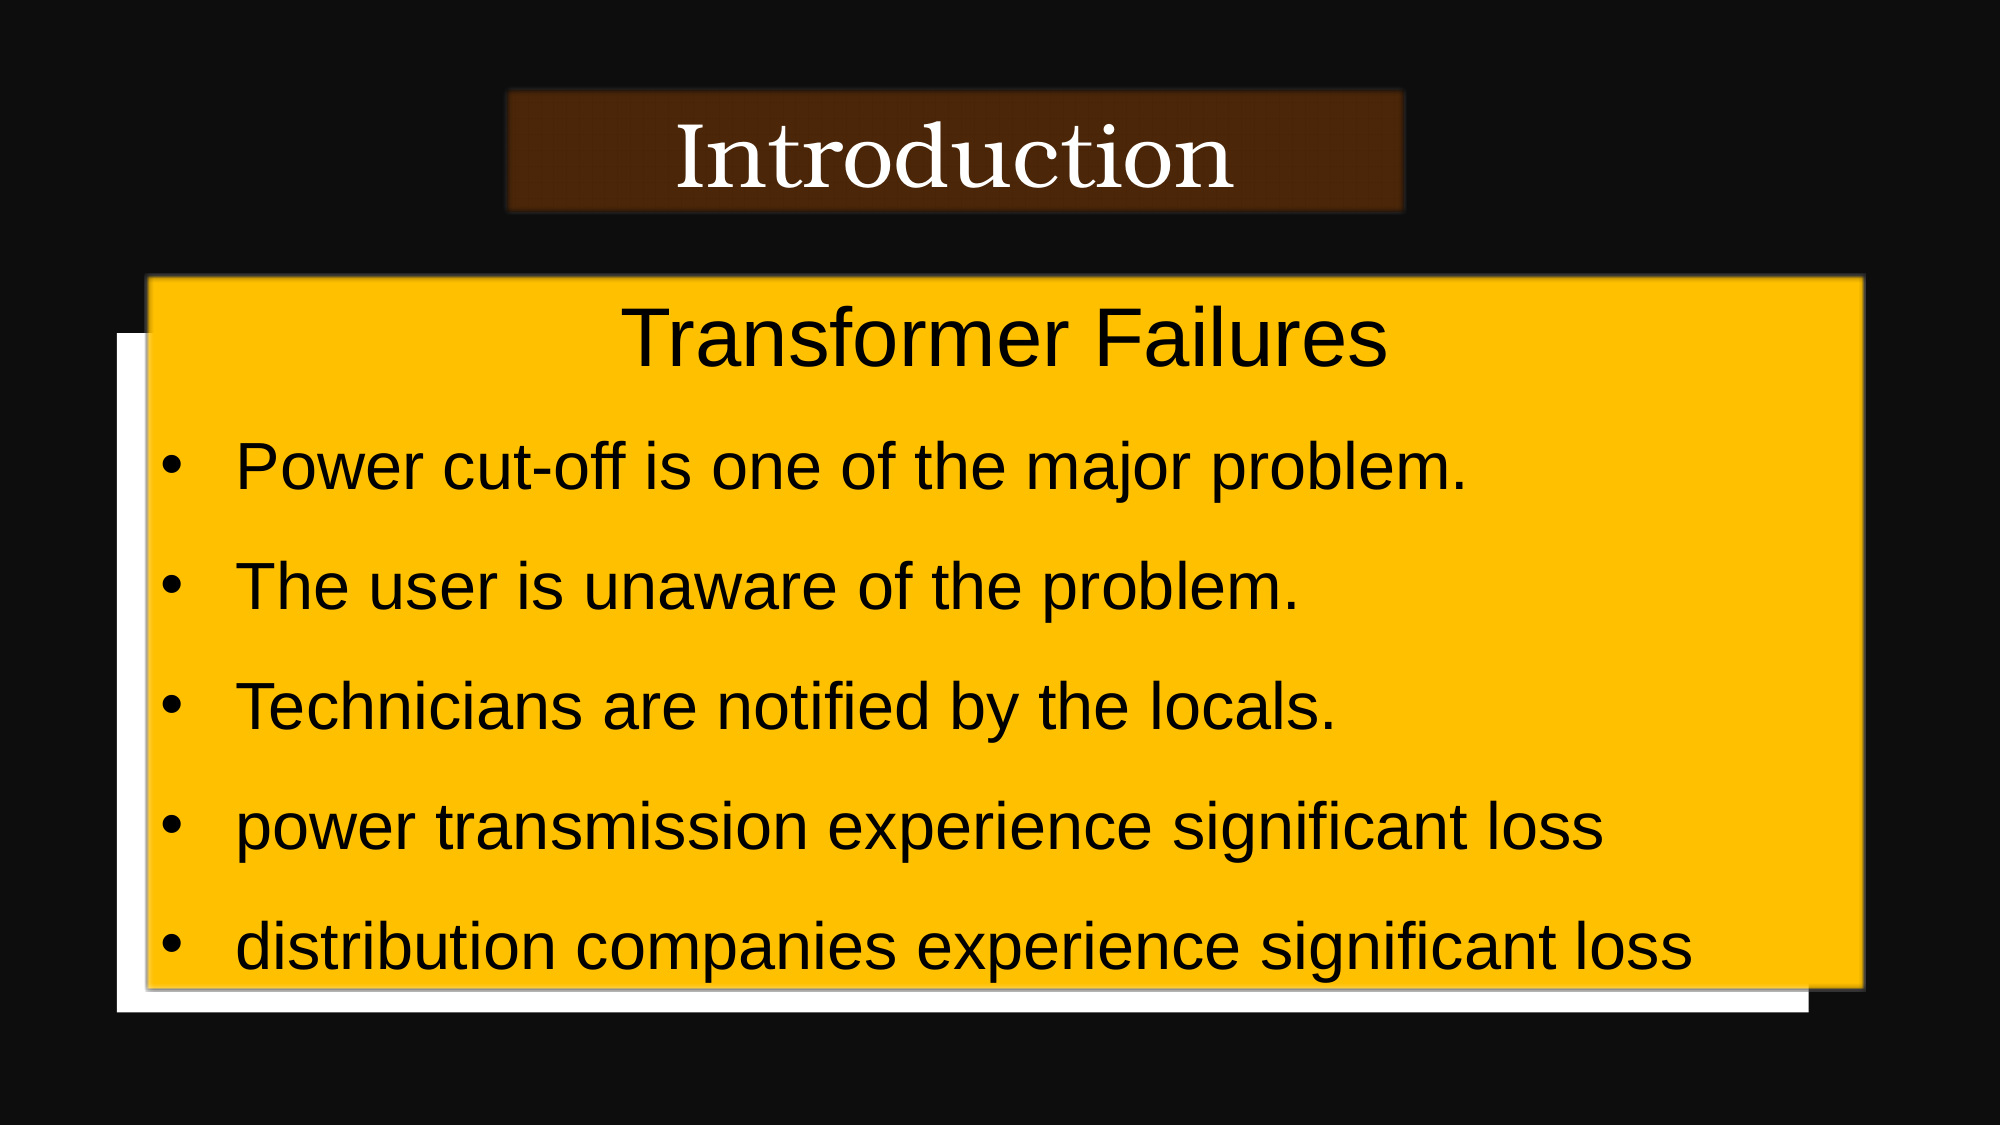

Introduction
Transformer Failures
Power cut-off is one of the major problem.
The user is unaware of the problem.
Technicians are notified by the locals.
power transmission experience significant loss
distribution companies experience significant loss